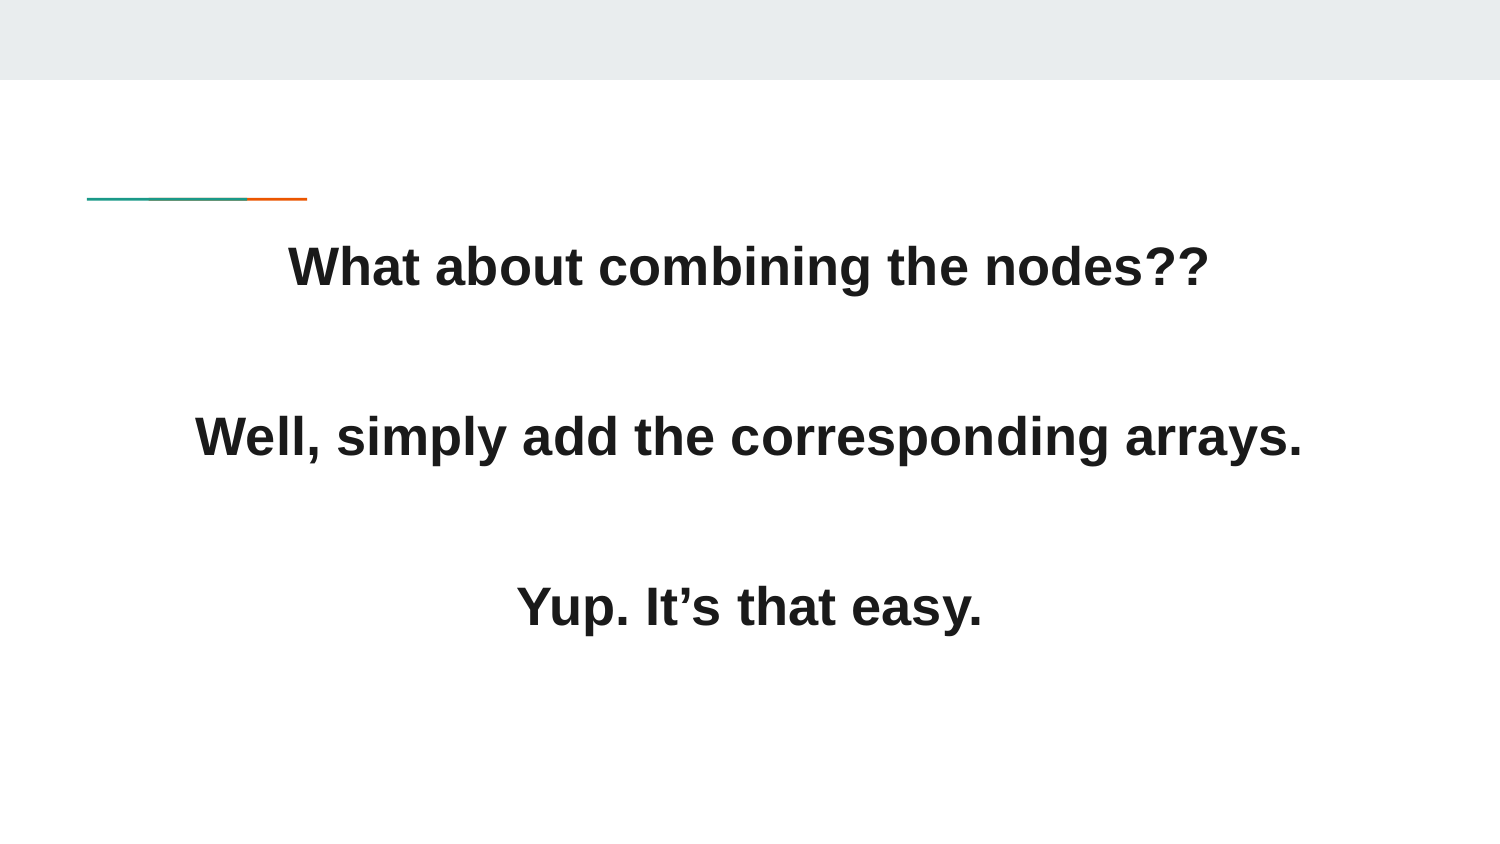

# What about combining the nodes??
Well, simply add the corresponding arrays.
Yup. It’s that easy.